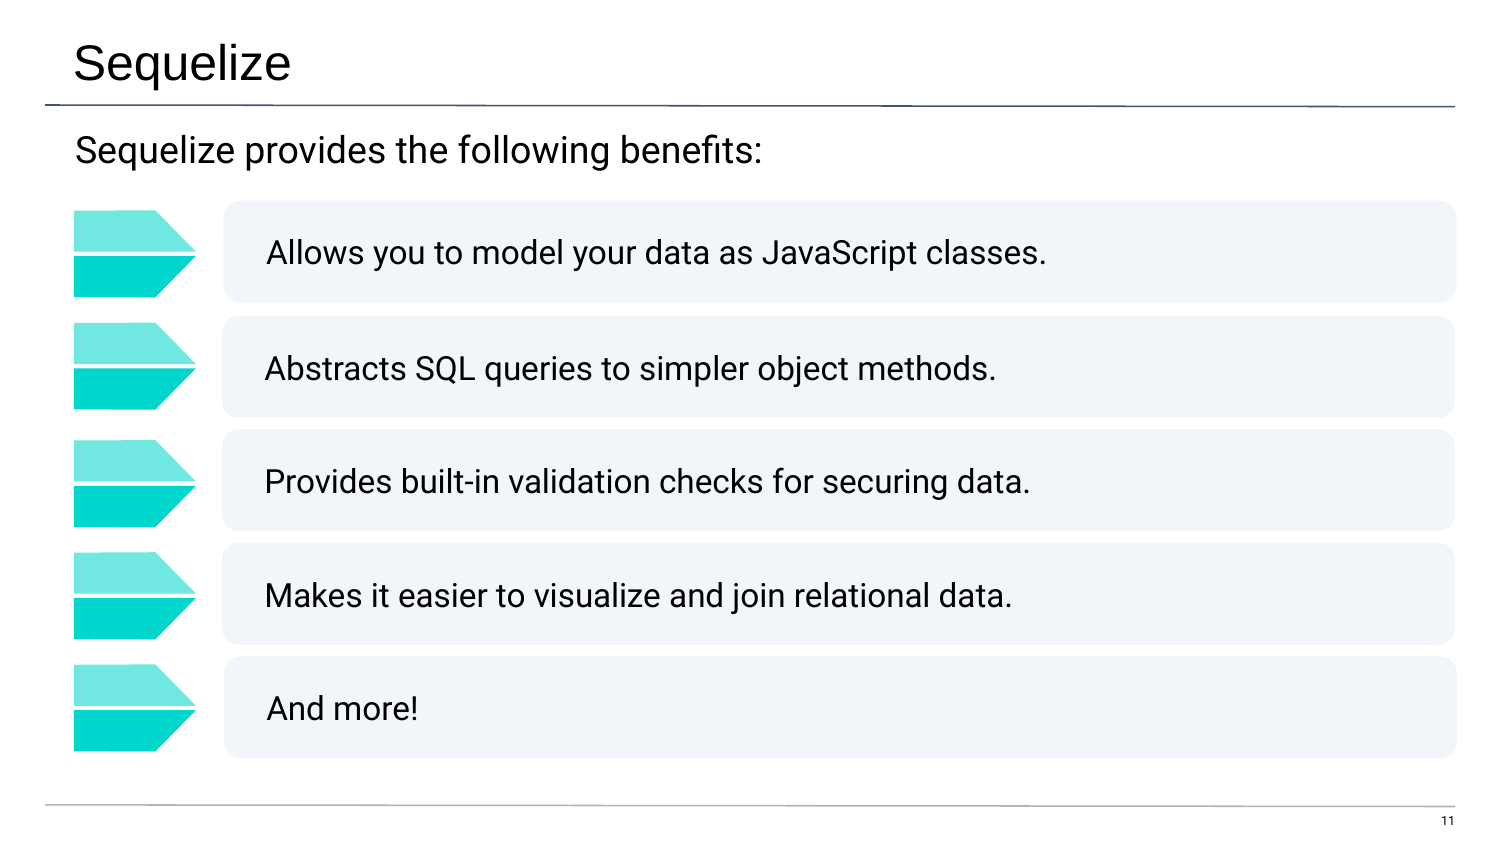

# Sequelize
Sequelize provides the following benefits:
Allows you to model your data as JavaScript classes.

Abstracts SQL queries to simpler object methods.

Provides built-in validation checks for securing data.

Makes it easier to visualize and join relational data.

And more!